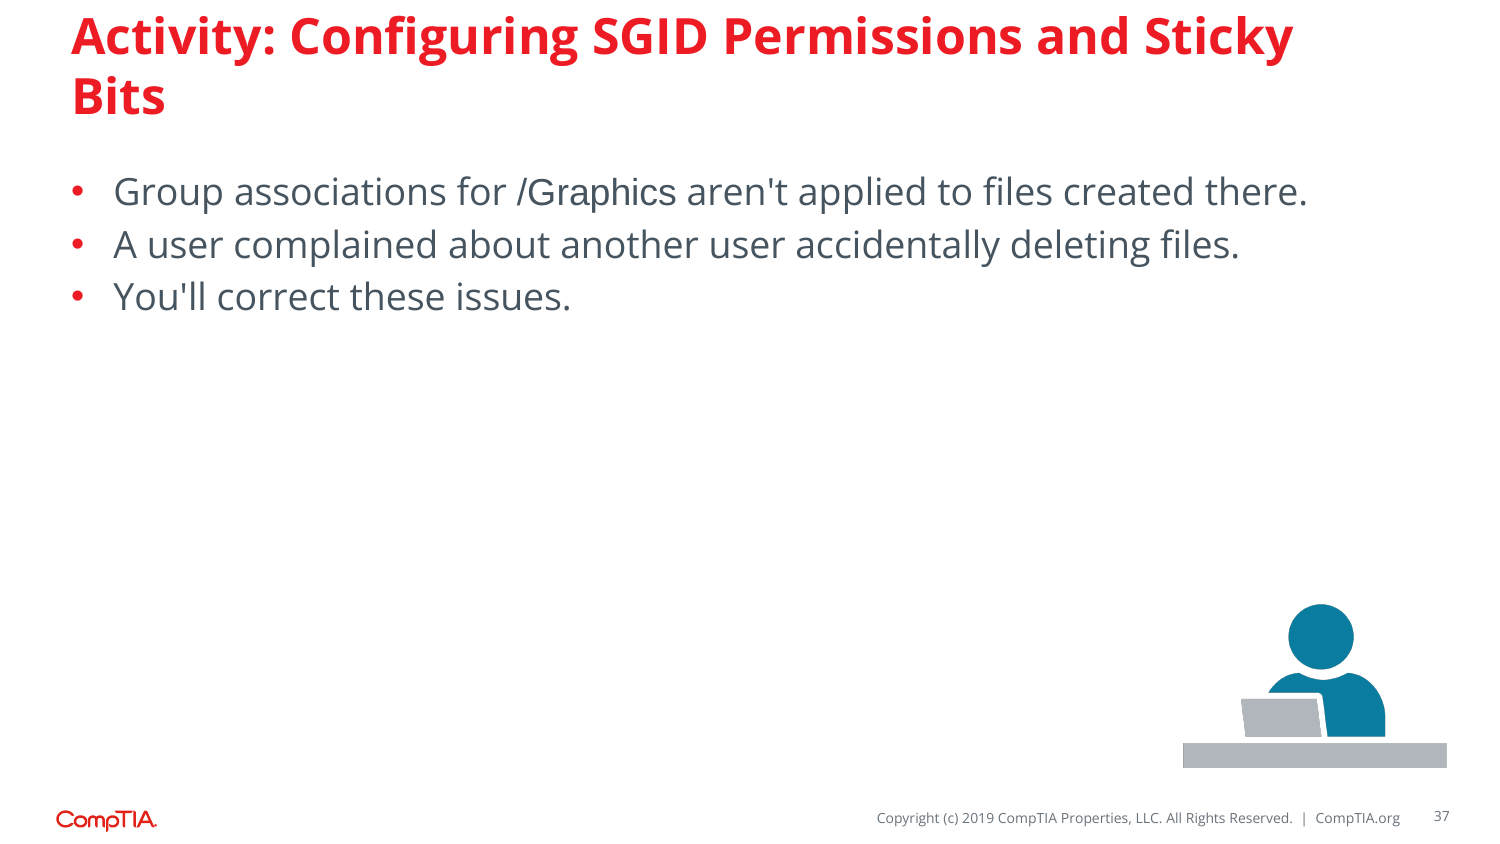

# Activity: Configuring SGID Permissions and Sticky Bits
Group associations for /Graphics aren't applied to files created there.
A user complained about another user accidentally deleting files.
You'll correct these issues.
37